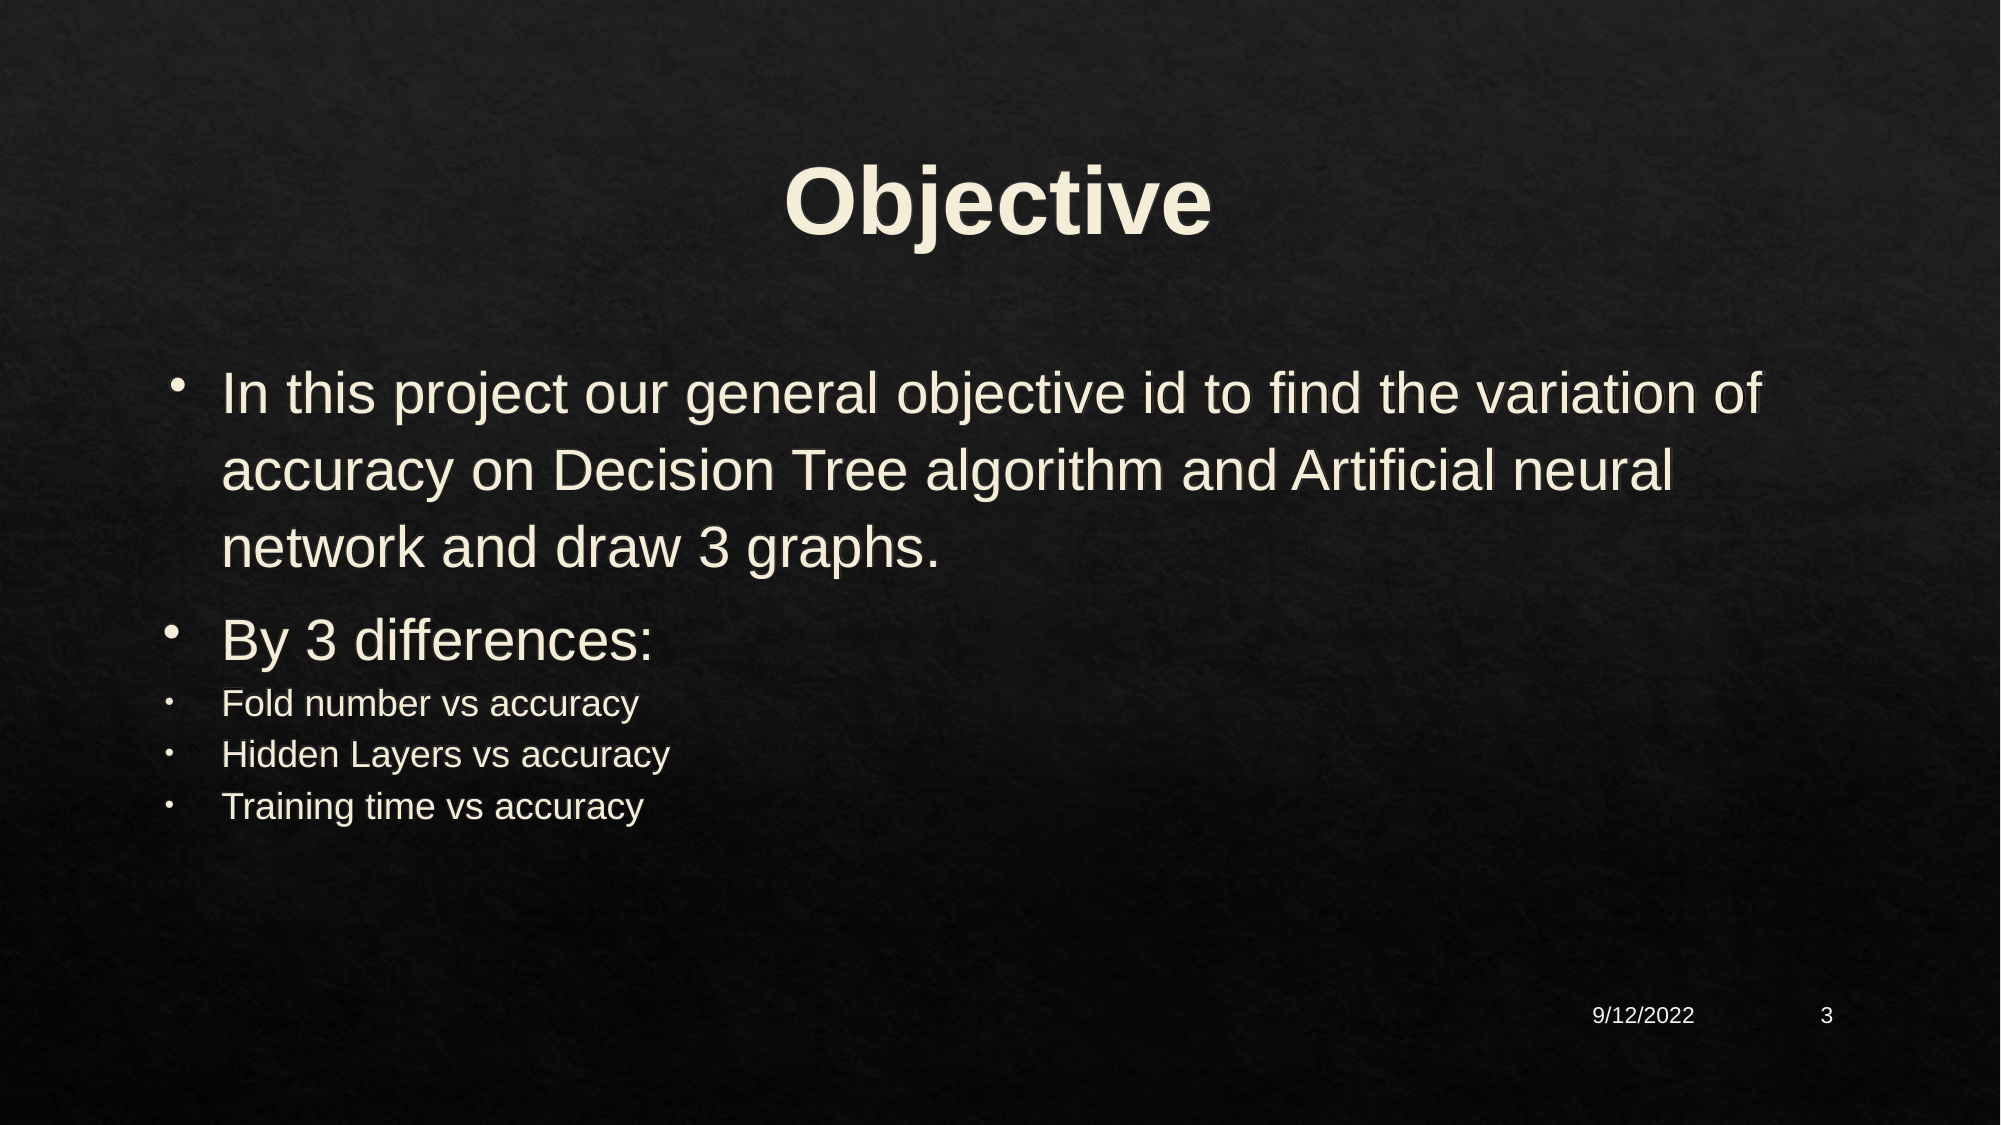

# Objective
In this project our general objective id to find the variation of accuracy on Decision Tree algorithm and Artificial neural network and draw 3 graphs.
By 3 differences:
Fold number vs accuracy
Hidden Layers vs accuracy
Training time vs accuracy

9/12/2022
3